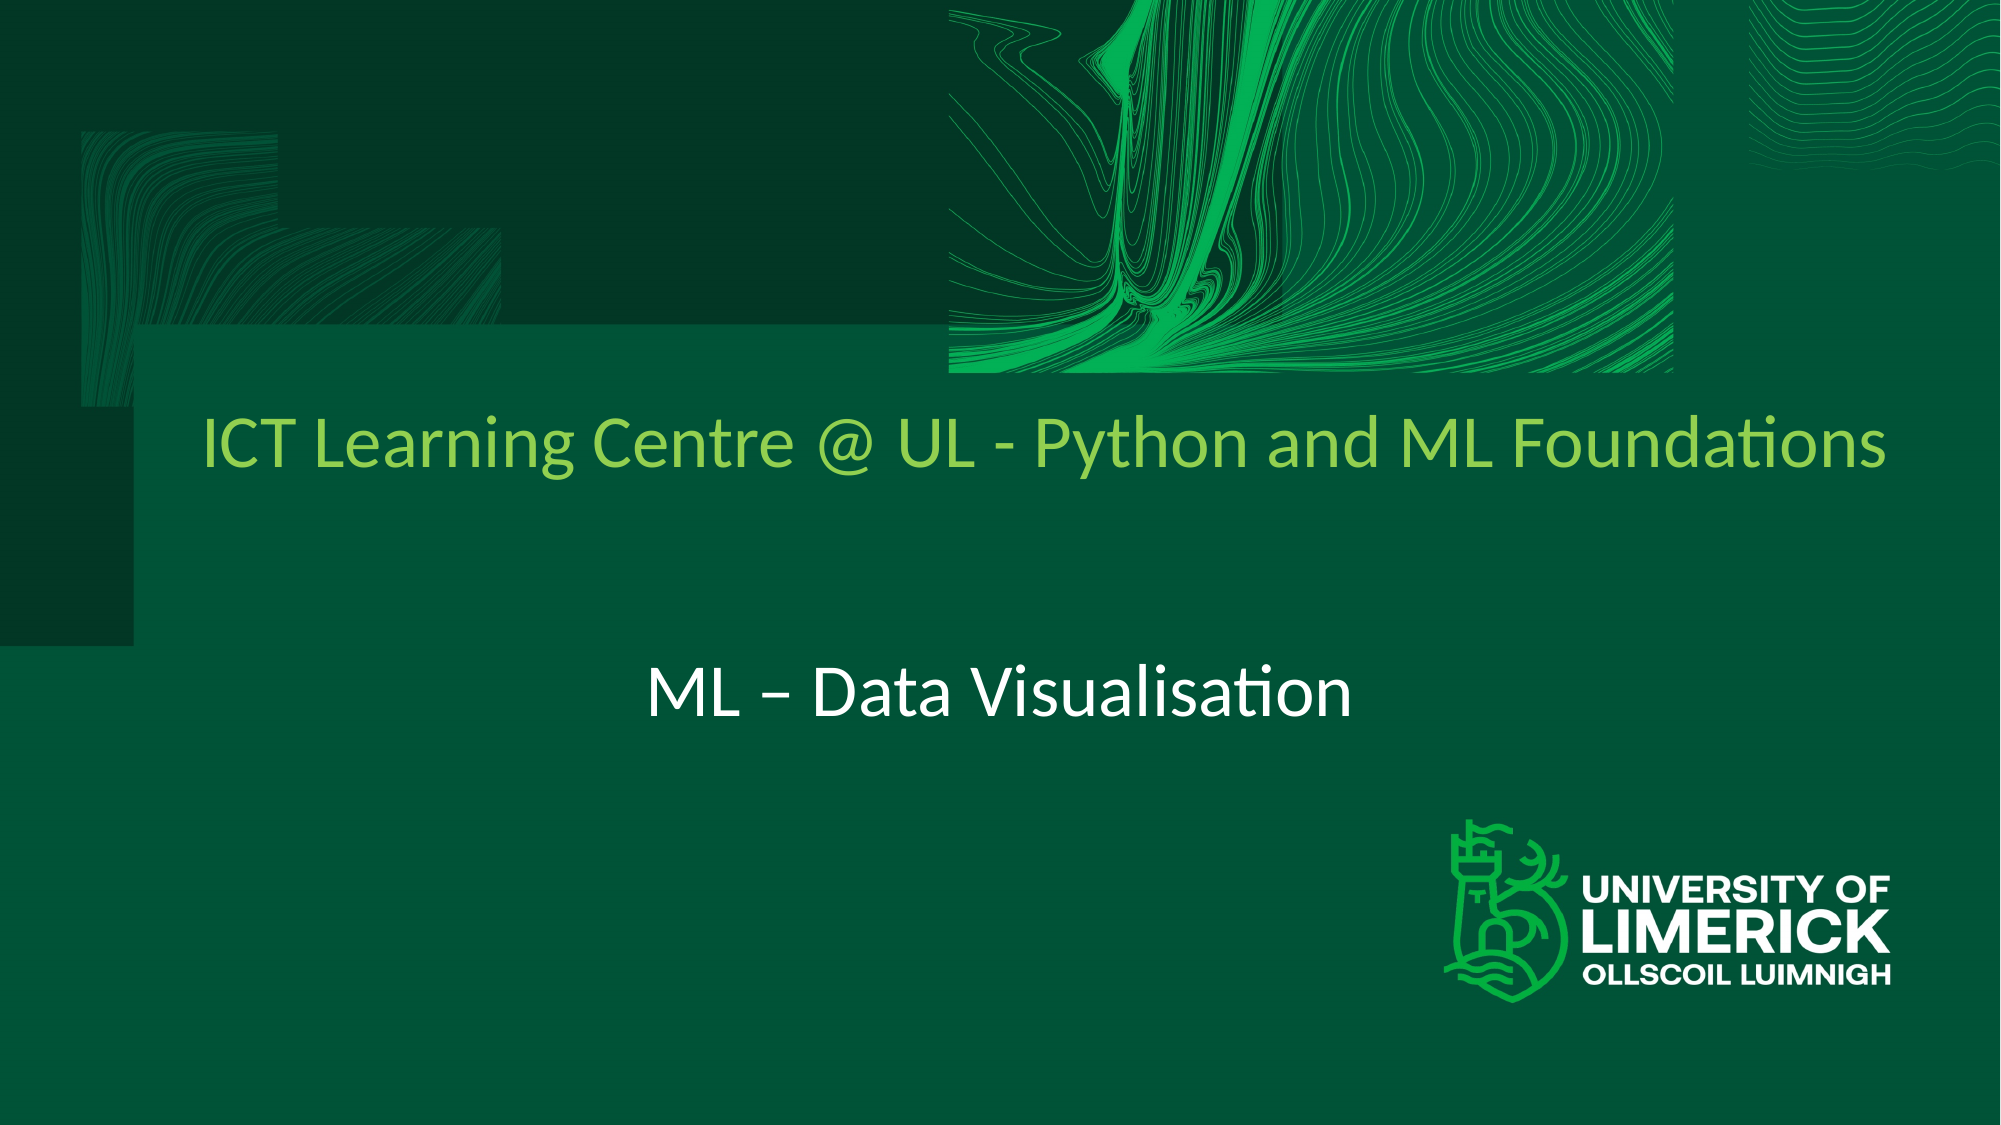

ICT Learning Centre @ UL - Python and ML Foundations
# ML – Data Visualisation